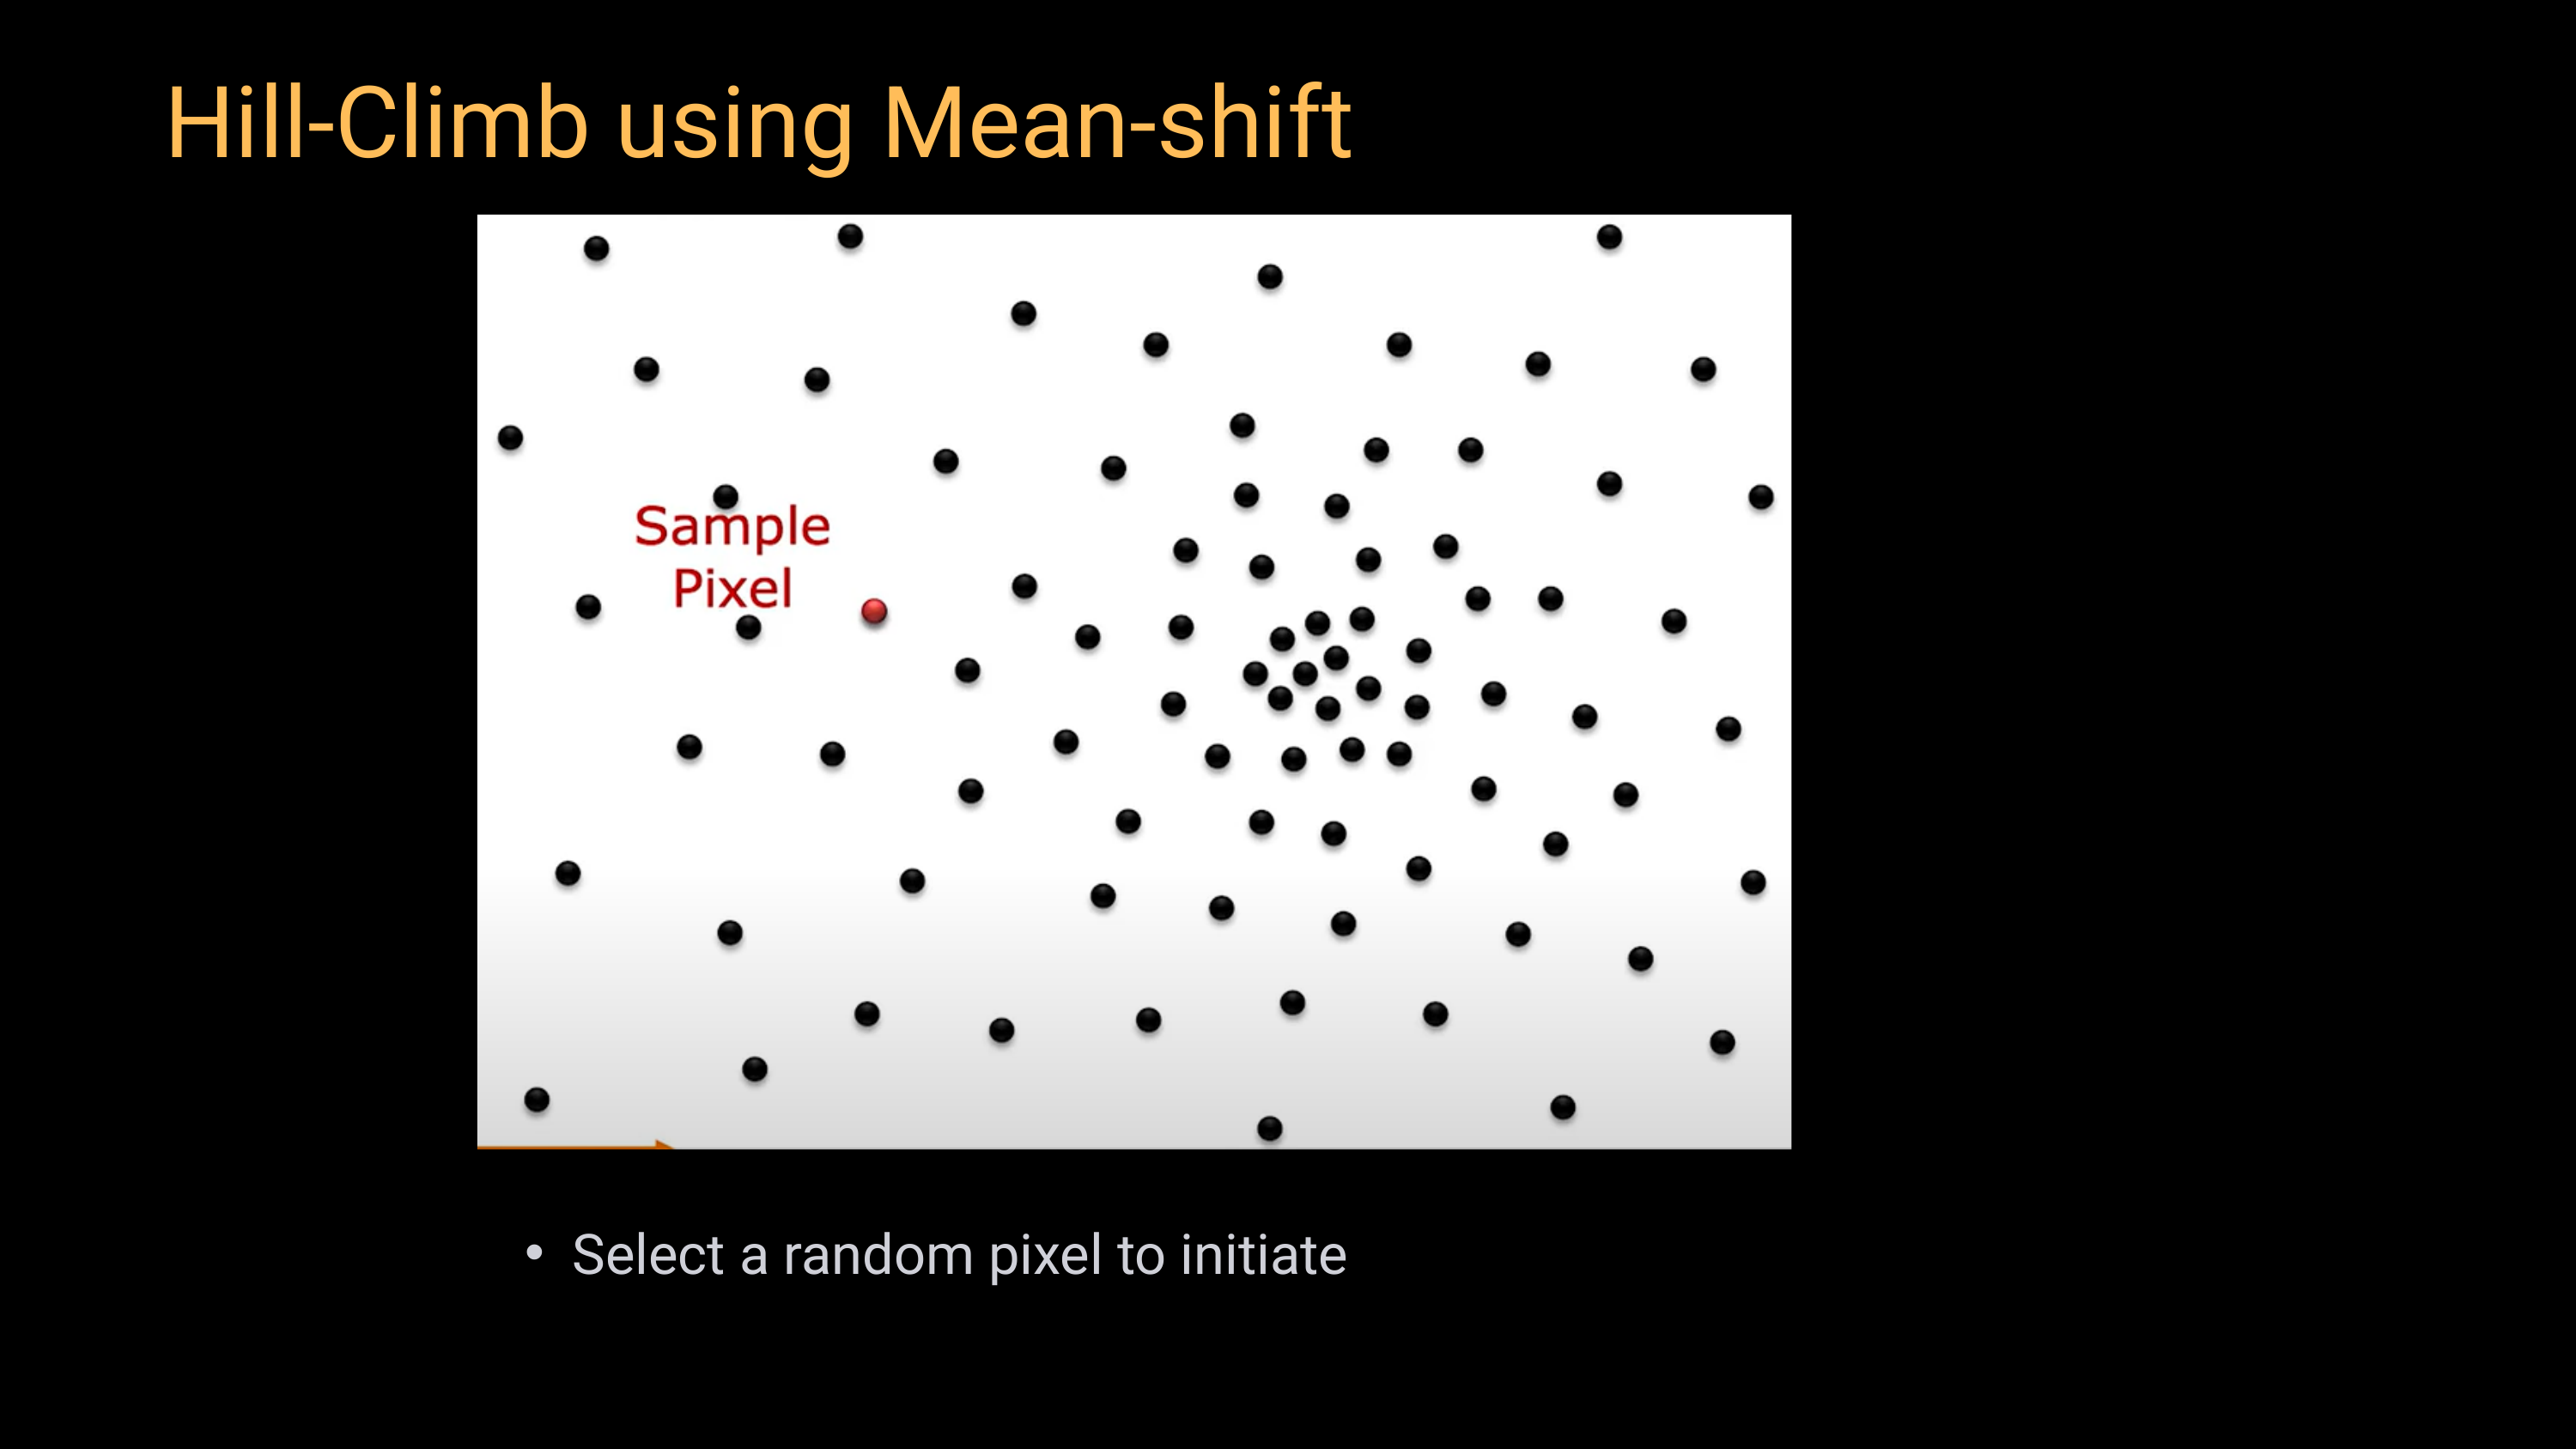

Hill-Climb using Mean-shift

Select a random pixel to initiate